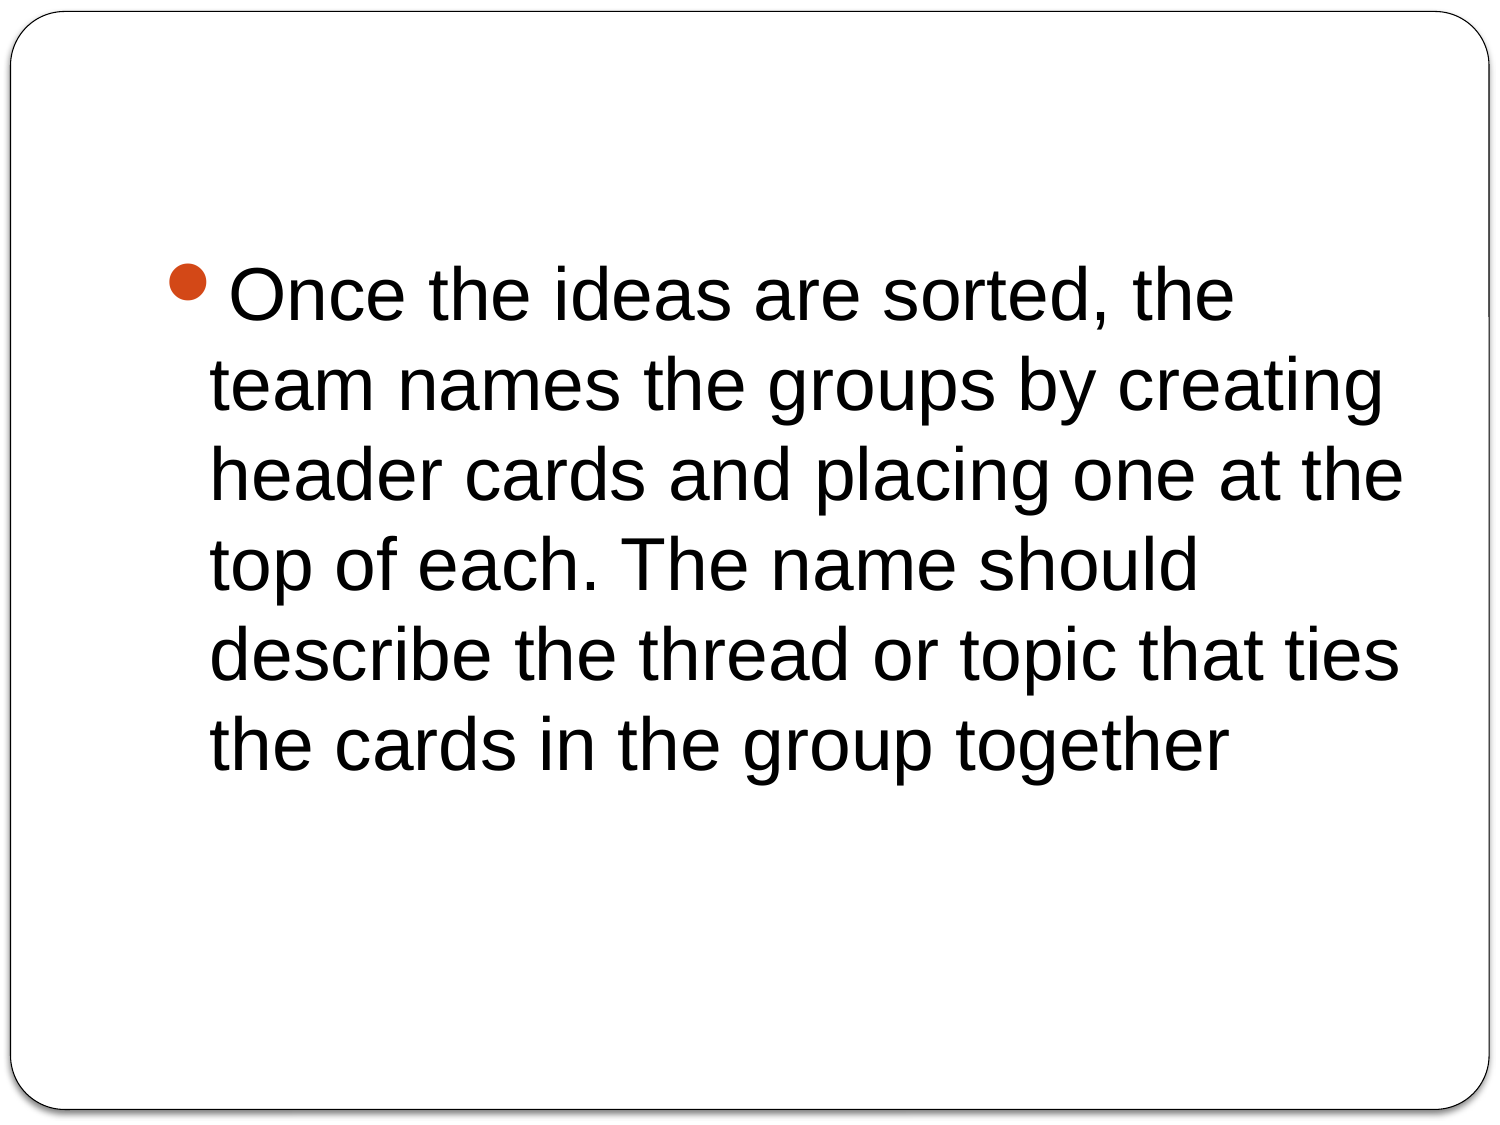

#
Once the ideas are sorted, the team names the groups by creating header cards and placing one at the top of each. The name should describe the thread or topic that ties the cards in the group together